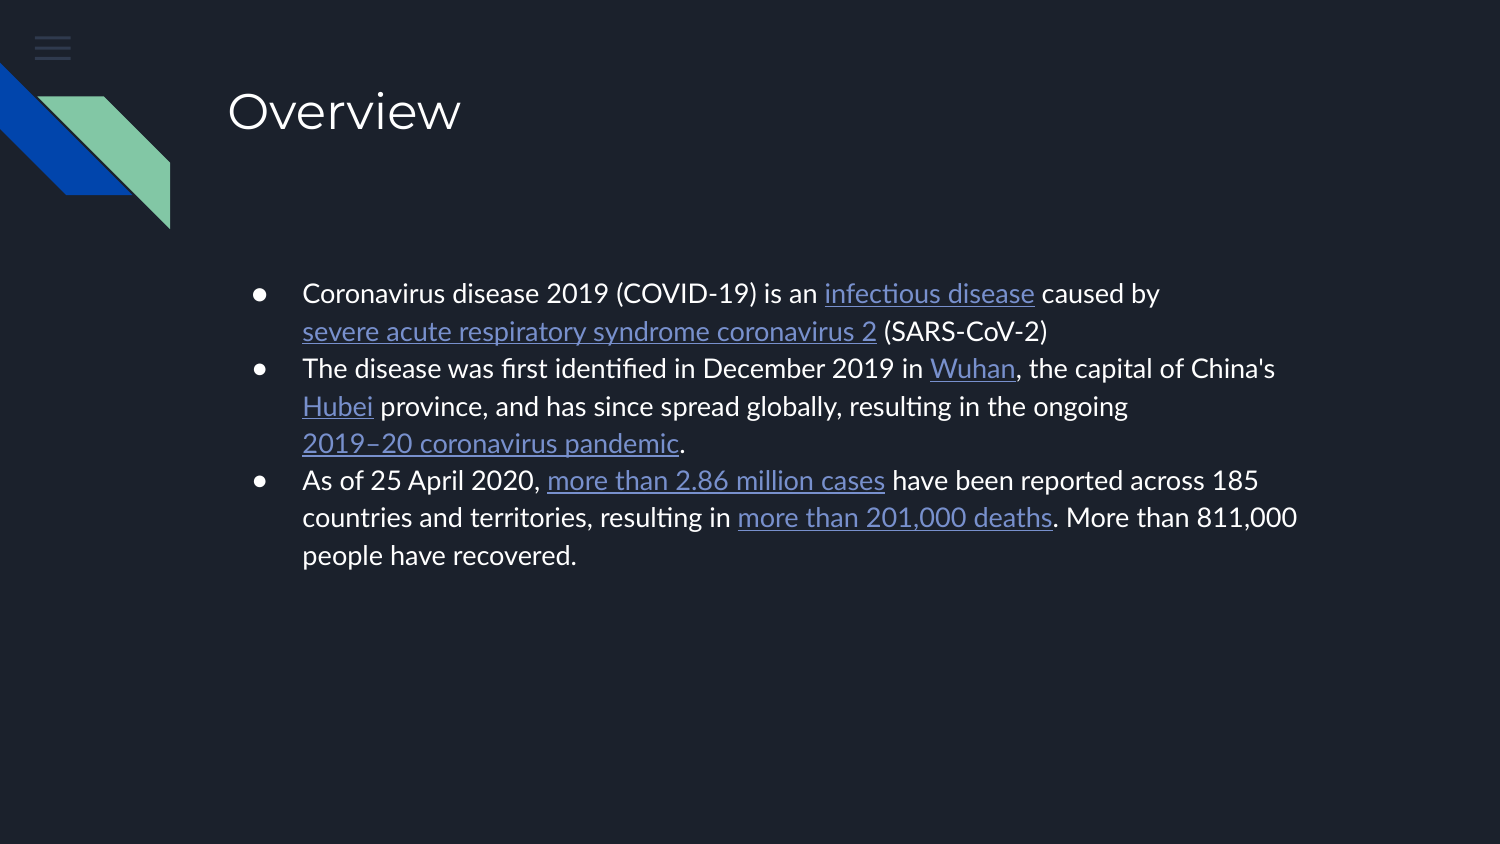

Overview
Coronavirus disease 2019 (COVID-19) is an infectious disease caused by severe acute respiratory syndrome coronavirus 2 (SARS-CoV-2)
The disease was first identified in December 2019 in Wuhan, the capital of China's Hubei province, and has since spread globally, resulting in the ongoing 2019–20 coronavirus pandemic.
As of 25 April 2020, more than 2.86 million cases have been reported across 185 countries and territories, resulting in more than 201,000 deaths. More than 811,000 people have recovered.